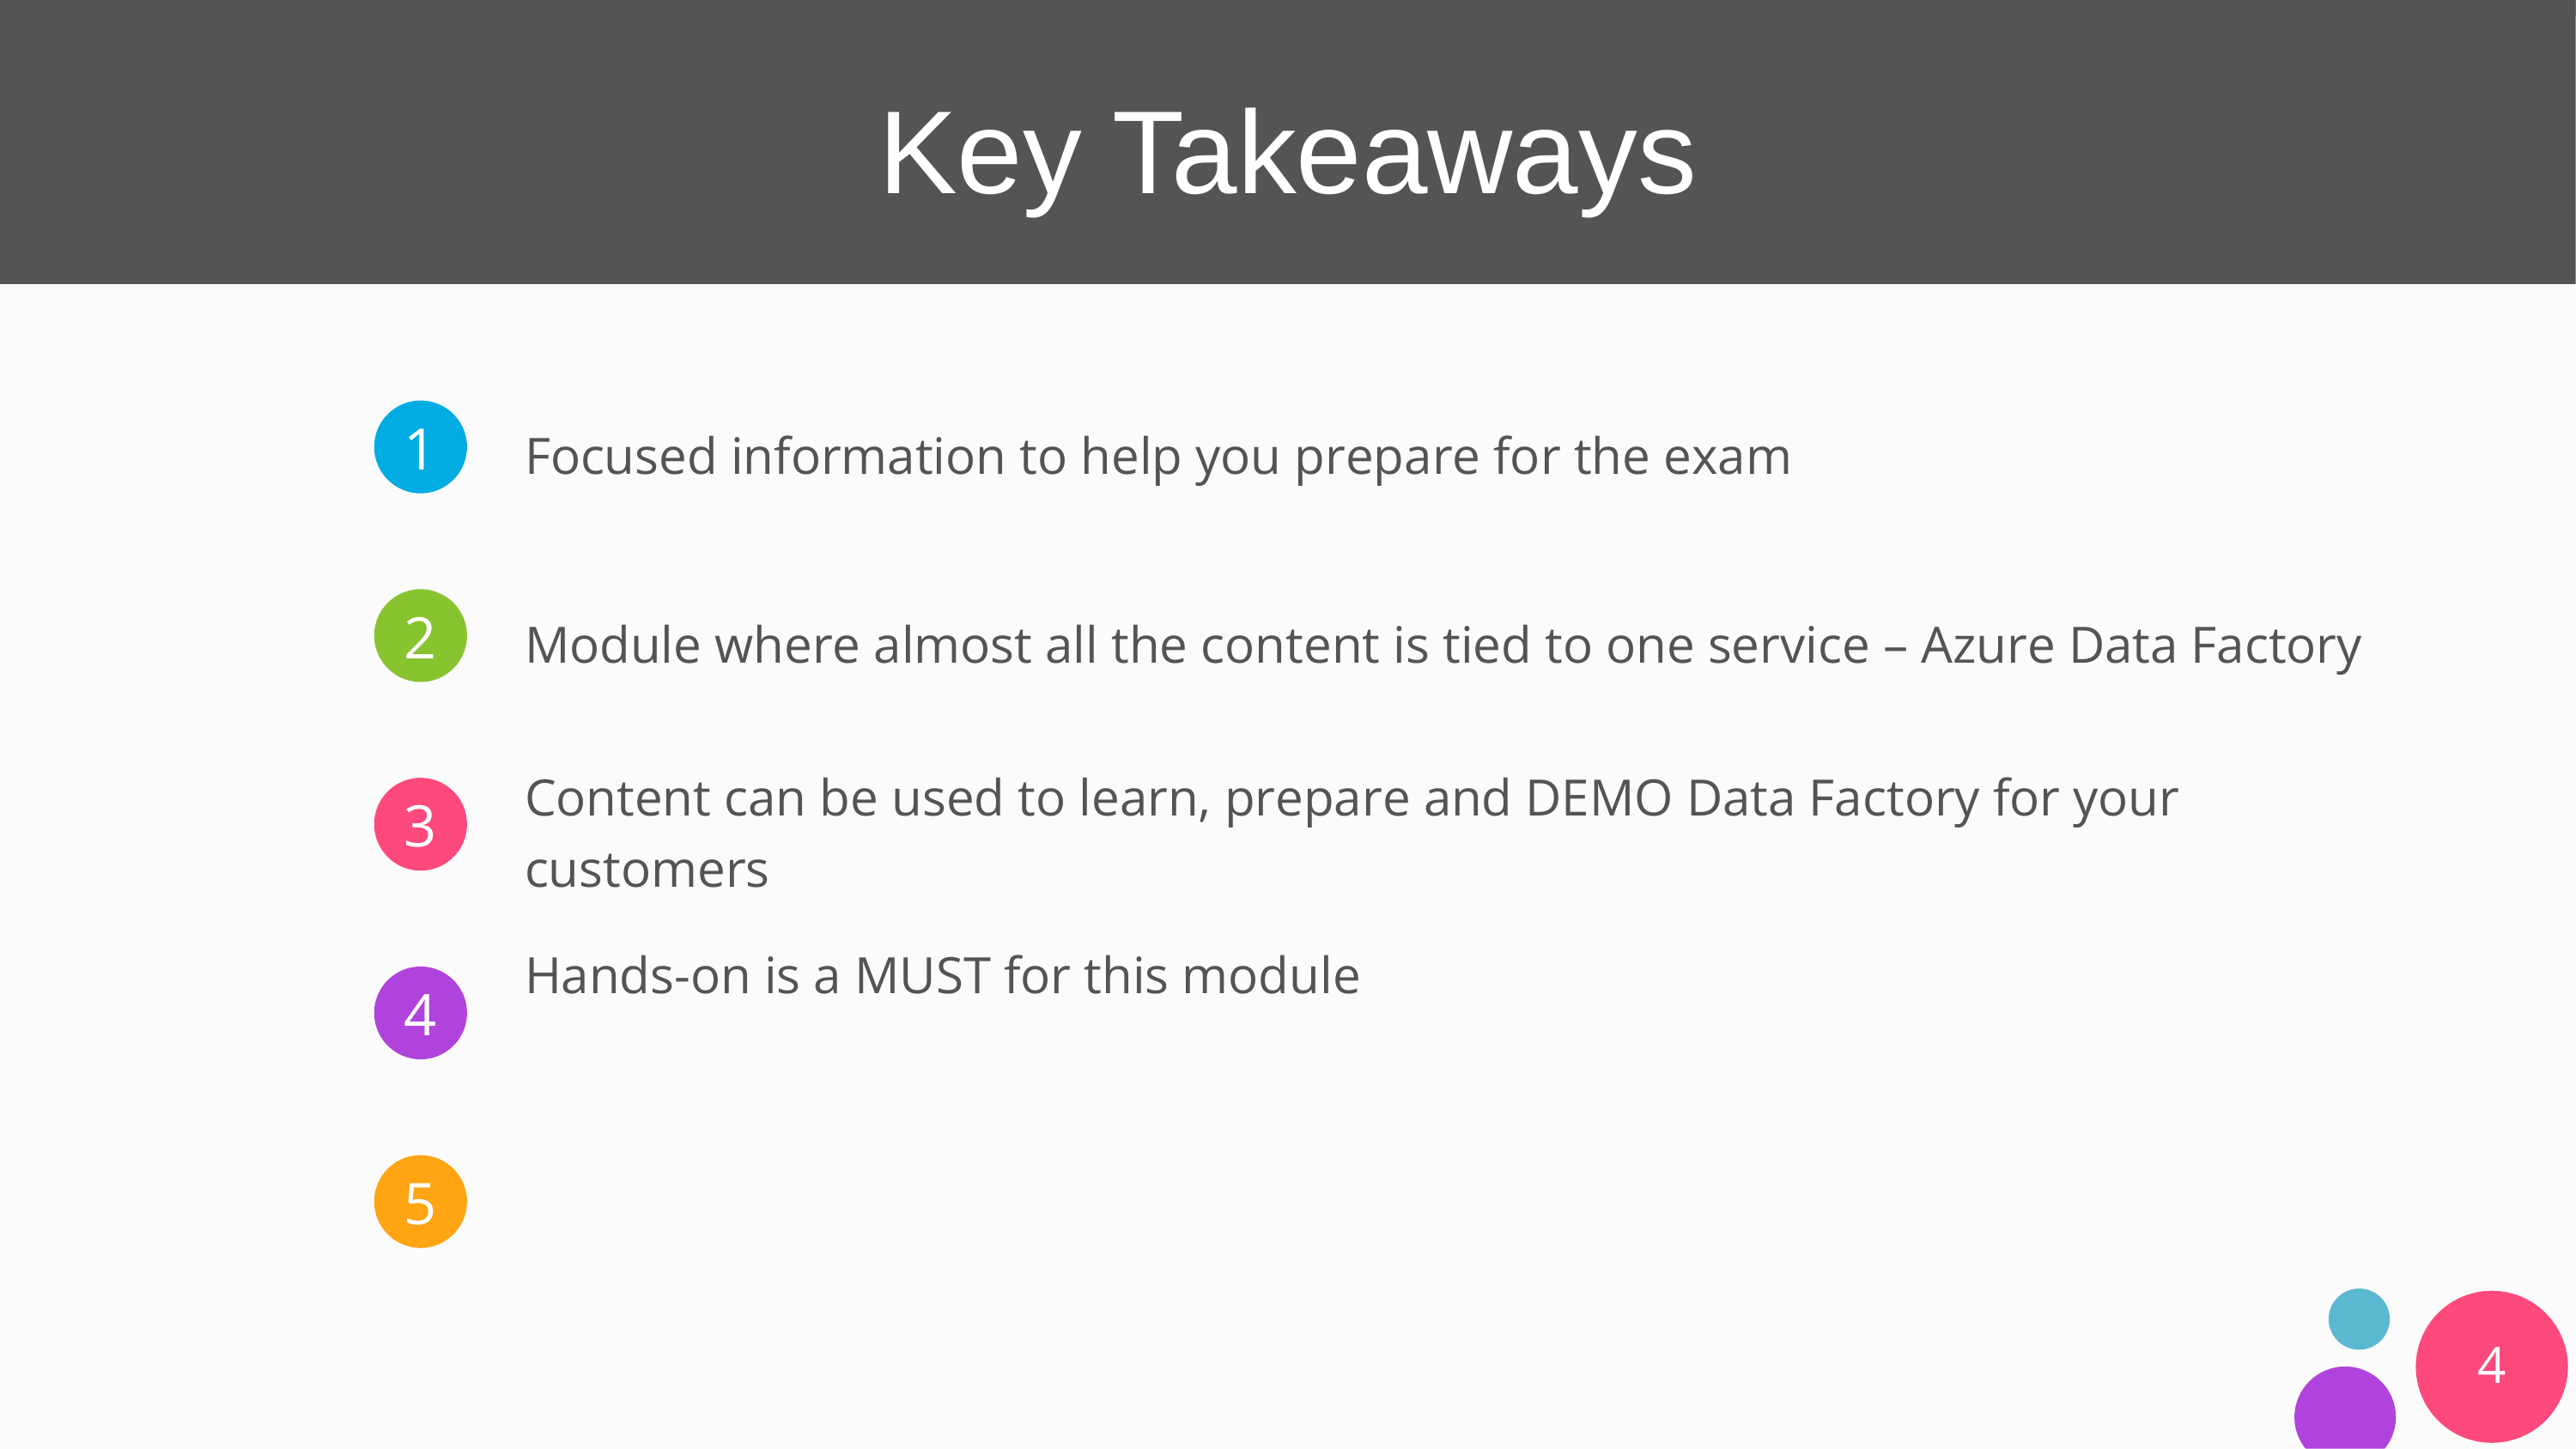

# Key Takeaways
Focused information to help you prepare for the exam
Module where almost all the content is tied to one service – Azure Data Factory
Content can be used to learn, prepare and DEMO Data Factory for your customers
Hands-on is a MUST for this module

4